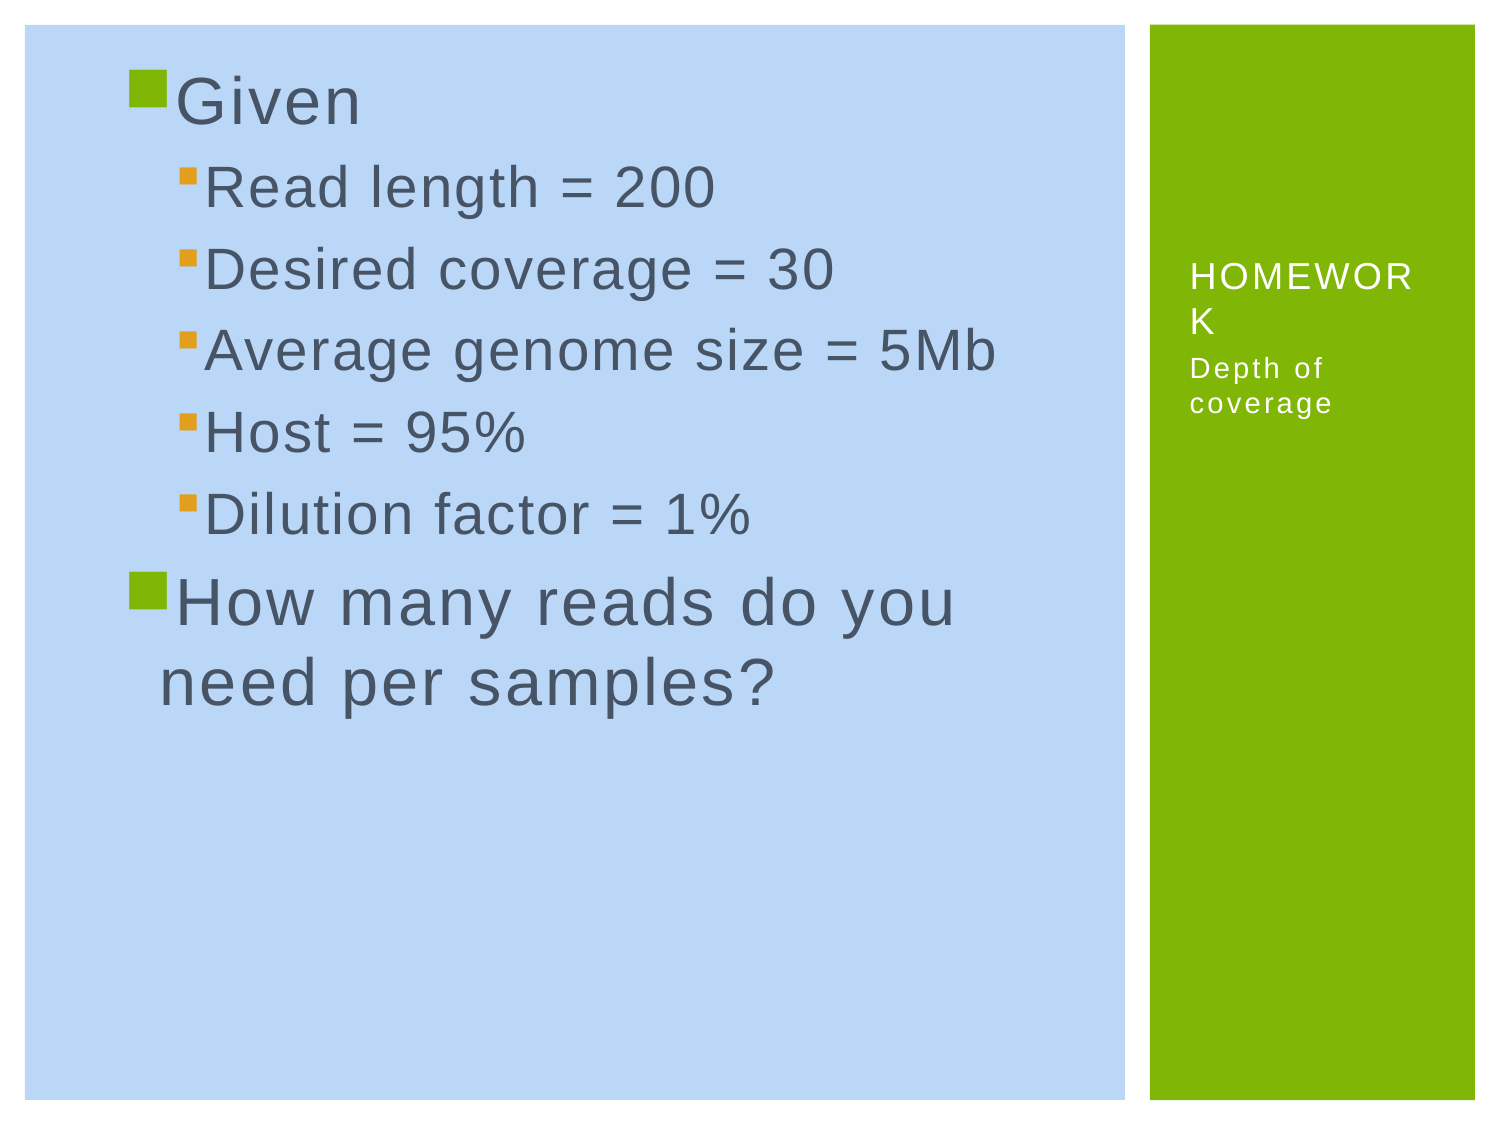

Given
Read length = 200
Desired coverage = 30
Average genome size = 5Mb
Host = 95%
Dilution factor = 1%
How many reads do you need per samples?
# HOMEWORK
Depth of coverage